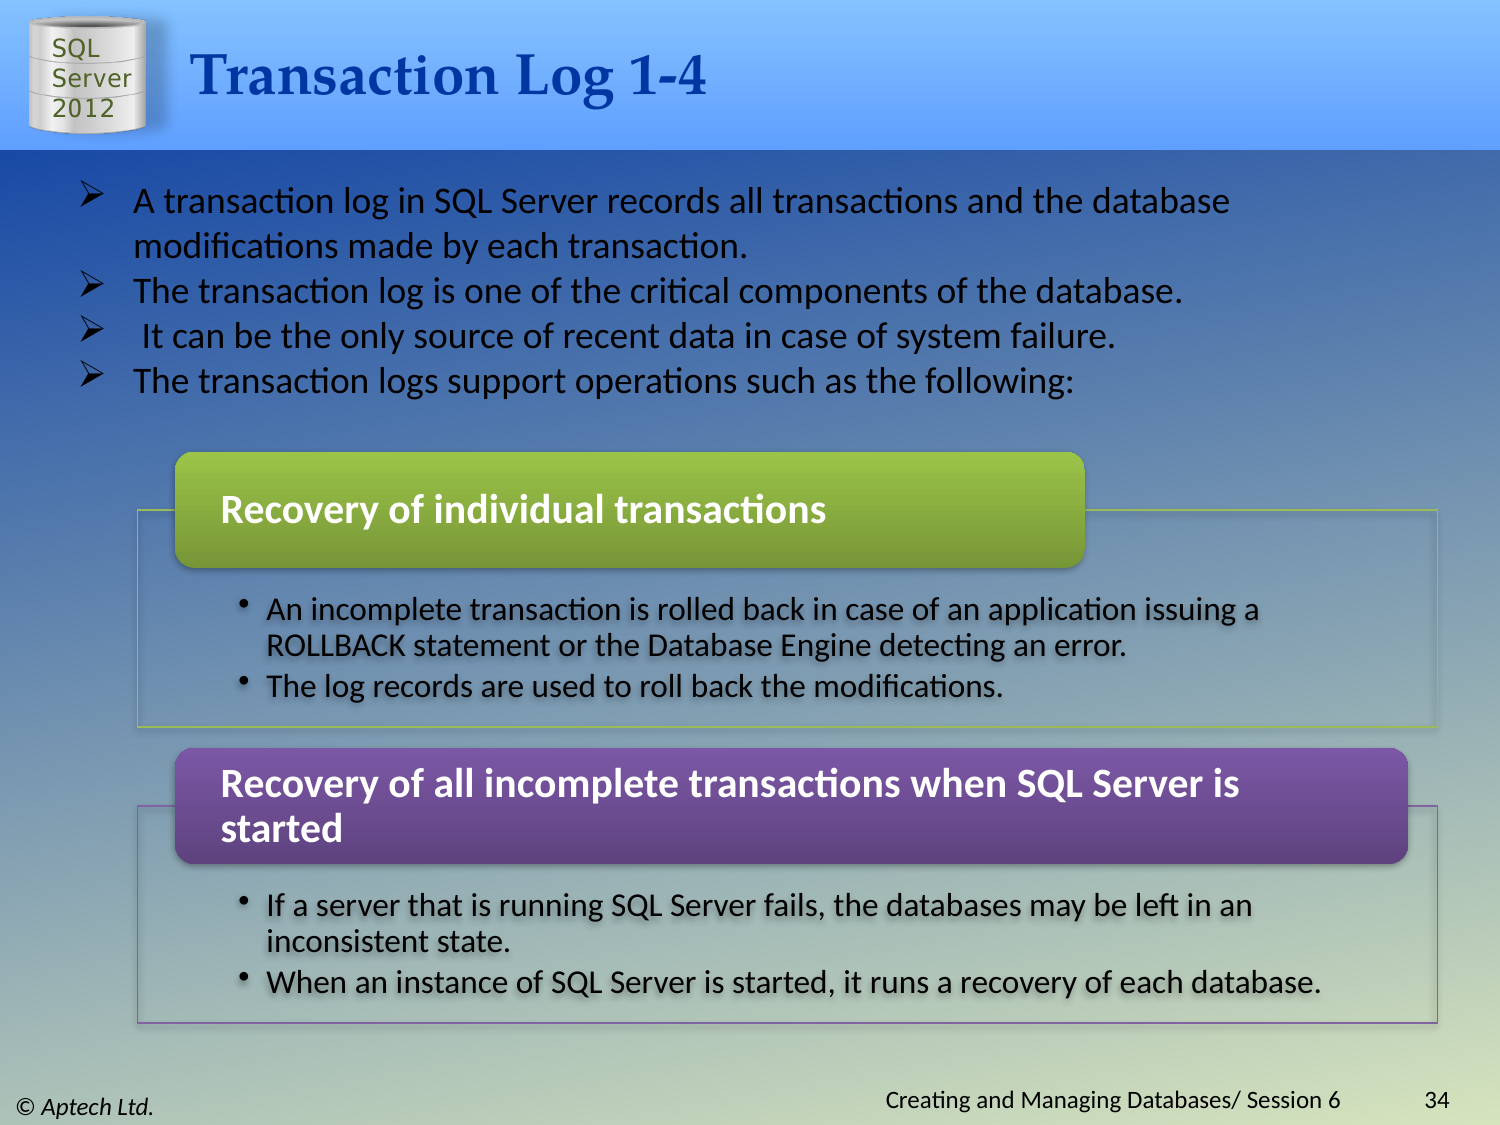

# Transaction Log 1-4
A transaction log in SQL Server records all transactions and the database modifications made by each transaction.
The transaction log is one of the critical components of the database.
 It can be the only source of recent data in case of system failure.
The transaction logs support operations such as the following:
An incomplete transaction is rolled back in case of an application issuing a ROLLBACK statement or the Database Engine detecting an error.
The log records are used to roll back the modifications.
Recovery of individual transactions
If a server that is running SQL Server fails, the databases may be left in an inconsistent state.
When an instance of SQL Server is started, it runs a recovery of each database.
Recovery of all incomplete transactions when SQL Server is started
Creating and Managing Databases/ Session 6
34